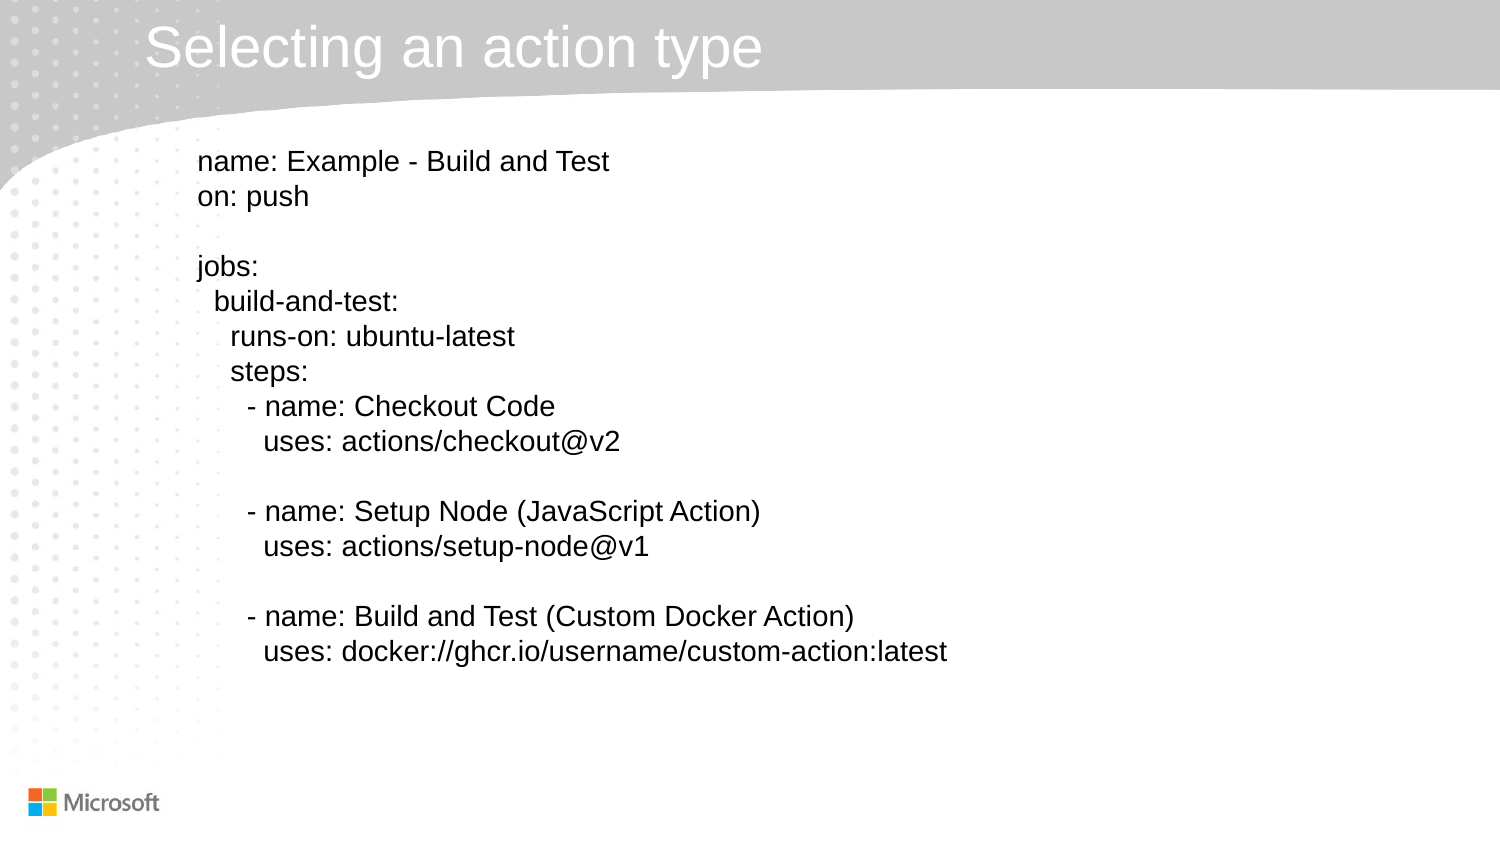

# Selecting an action type
name: Example - Build and Test
on: push

jobs:
  build-and-test:
    runs-on: ubuntu-latest
    steps:
      - name: Checkout Code
        uses: actions/checkout@v2

      - name: Setup Node (JavaScript Action)
        uses: actions/setup-node@v1

      - name: Build and Test (Custom Docker Action)
        uses: docker://ghcr.io/username/custom-action:latest